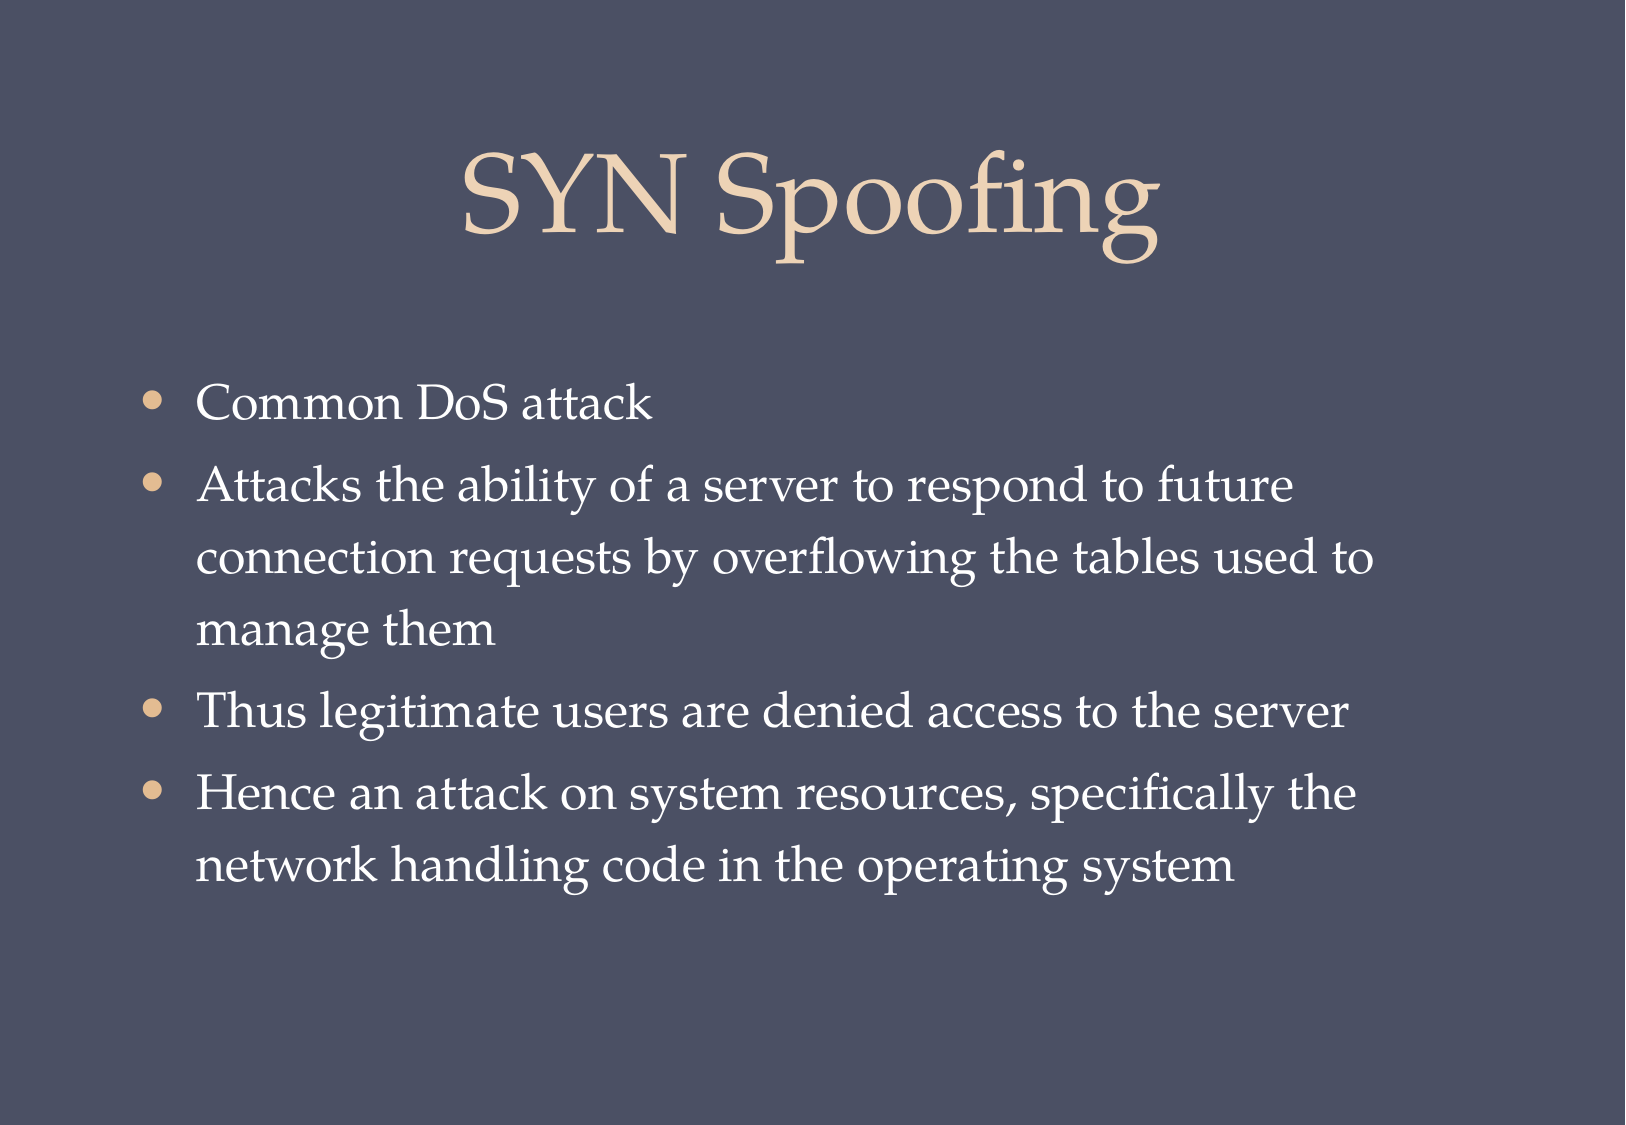

# SYN Spoofing
Common DoS attack
Attacks the ability of a server to respond to future connection requests by overflowing the tables used to manage them
Thus legitimate users are denied access to the server
Hence an attack on system resources, specifically the network handling code in the operating system